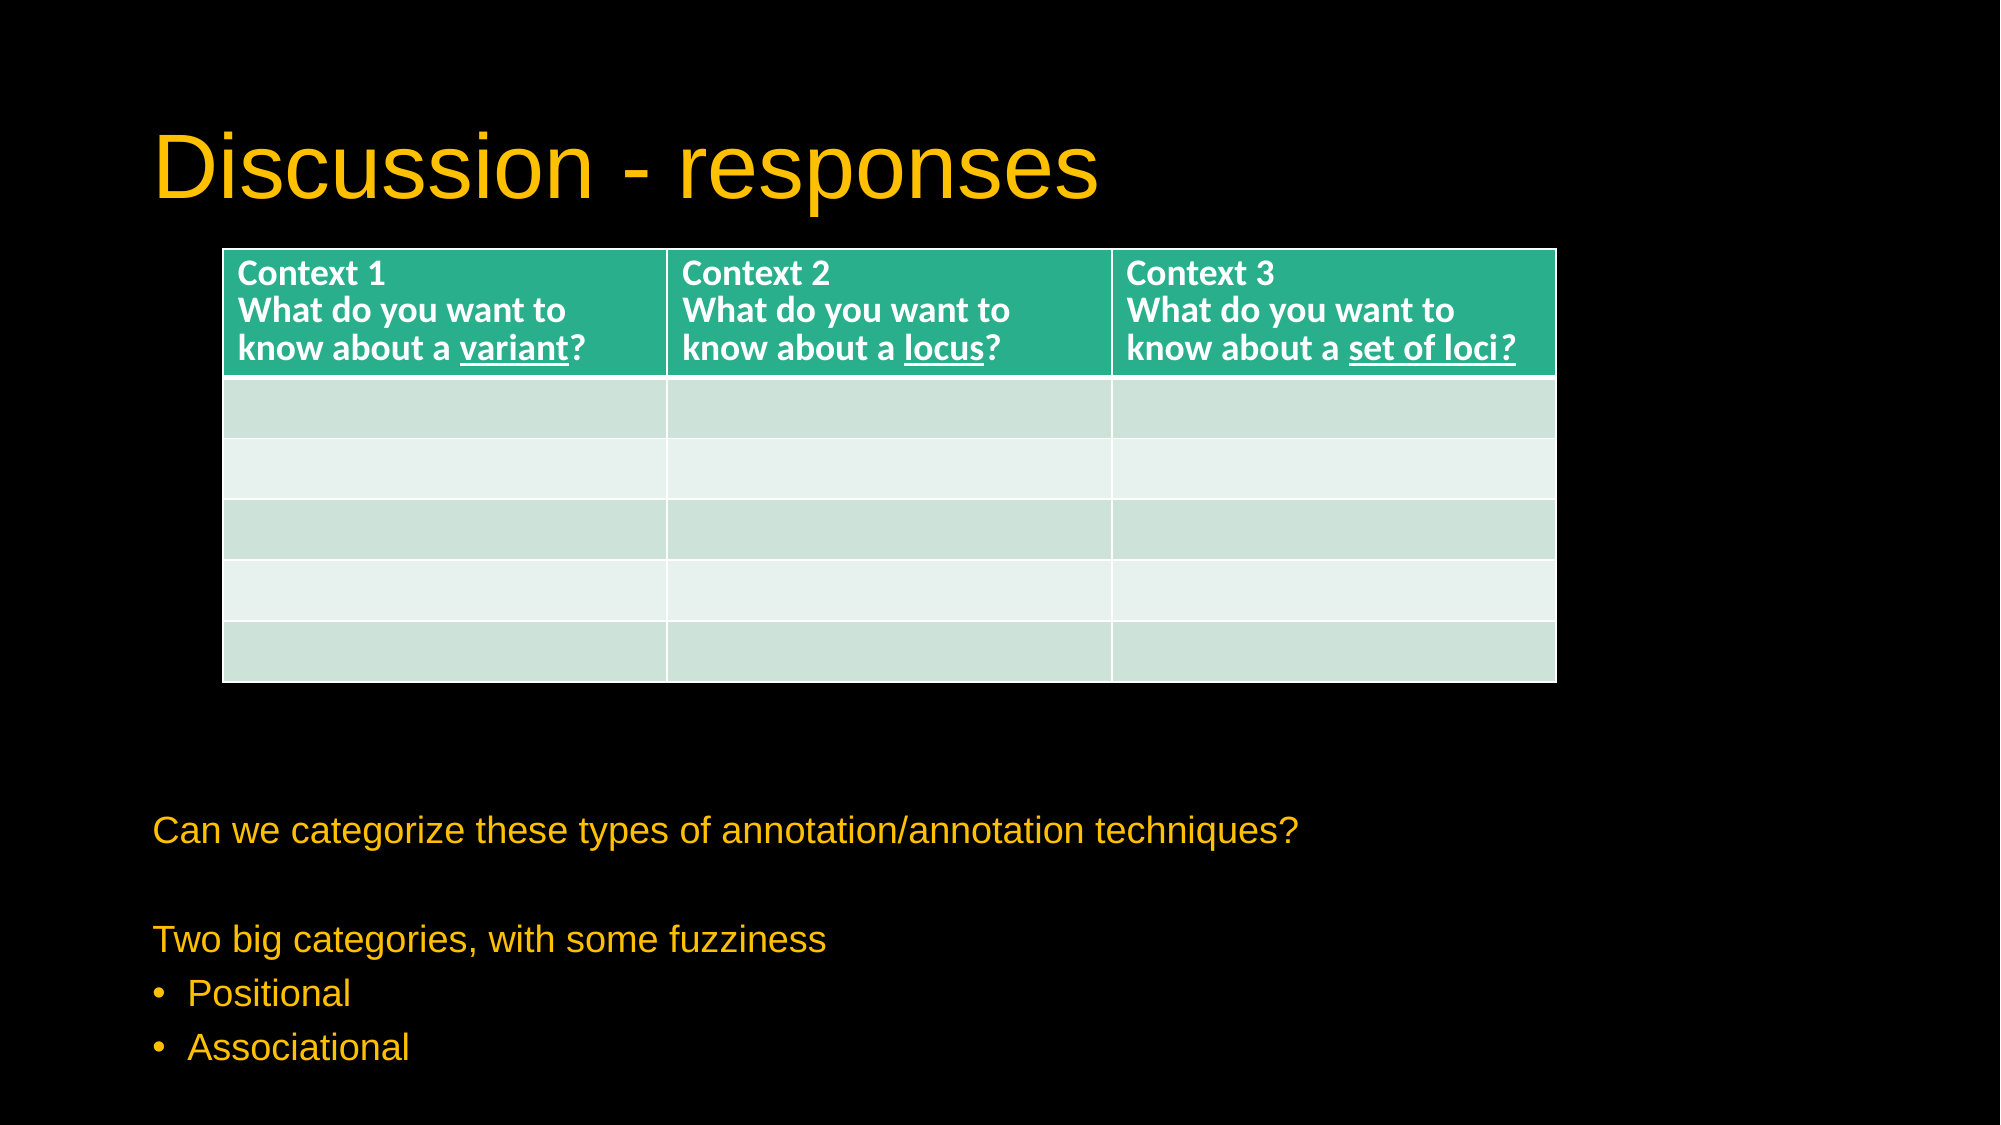

# Discussion - responses
| Context 1 What do you want to know about a variant? | Context 2 What do you want to know about a locus? | Context 3 What do you want to know about a set of loci? |
| --- | --- | --- |
|  |  |  |
|  |  |  |
|  |  |  |
|  |  |  |
|  |  |  |

Can we categorize these types of annotation/annotation techniques?

Two big categories, with some fuzziness
Positional
Associational